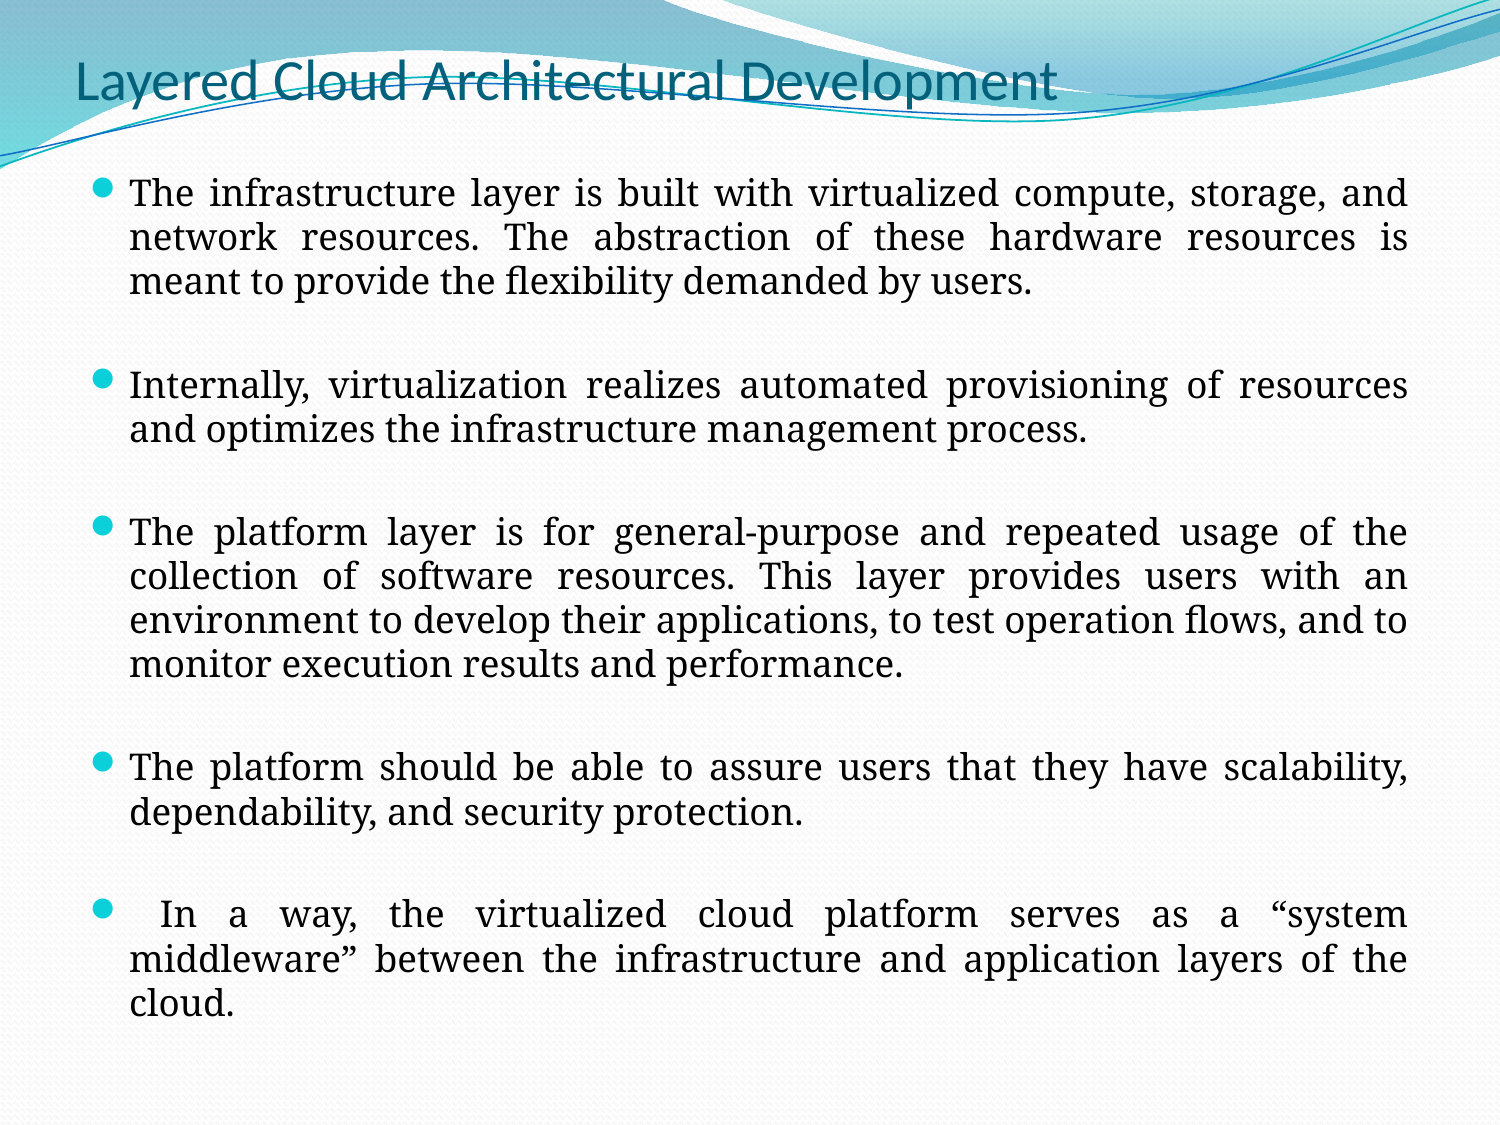

# Layered Cloud Architectural Development
The infrastructure layer is built with virtualized compute, storage, and network resources. The abstraction of these hardware resources is meant to provide the flexibility demanded by users.

Internally, virtualization realizes automated provisioning of resources and optimizes the infrastructure management process.

The platform layer is for general-purpose and repeated usage of the collection of software resources. This layer provides users with an environment to develop their applications, to test operation flows, and to monitor execution results and performance.

The platform should be able to assure users that they have scalability, dependability, and security protection.

 In a way, the virtualized cloud platform serves as a “system middleware” between the infrastructure and application layers of the cloud.